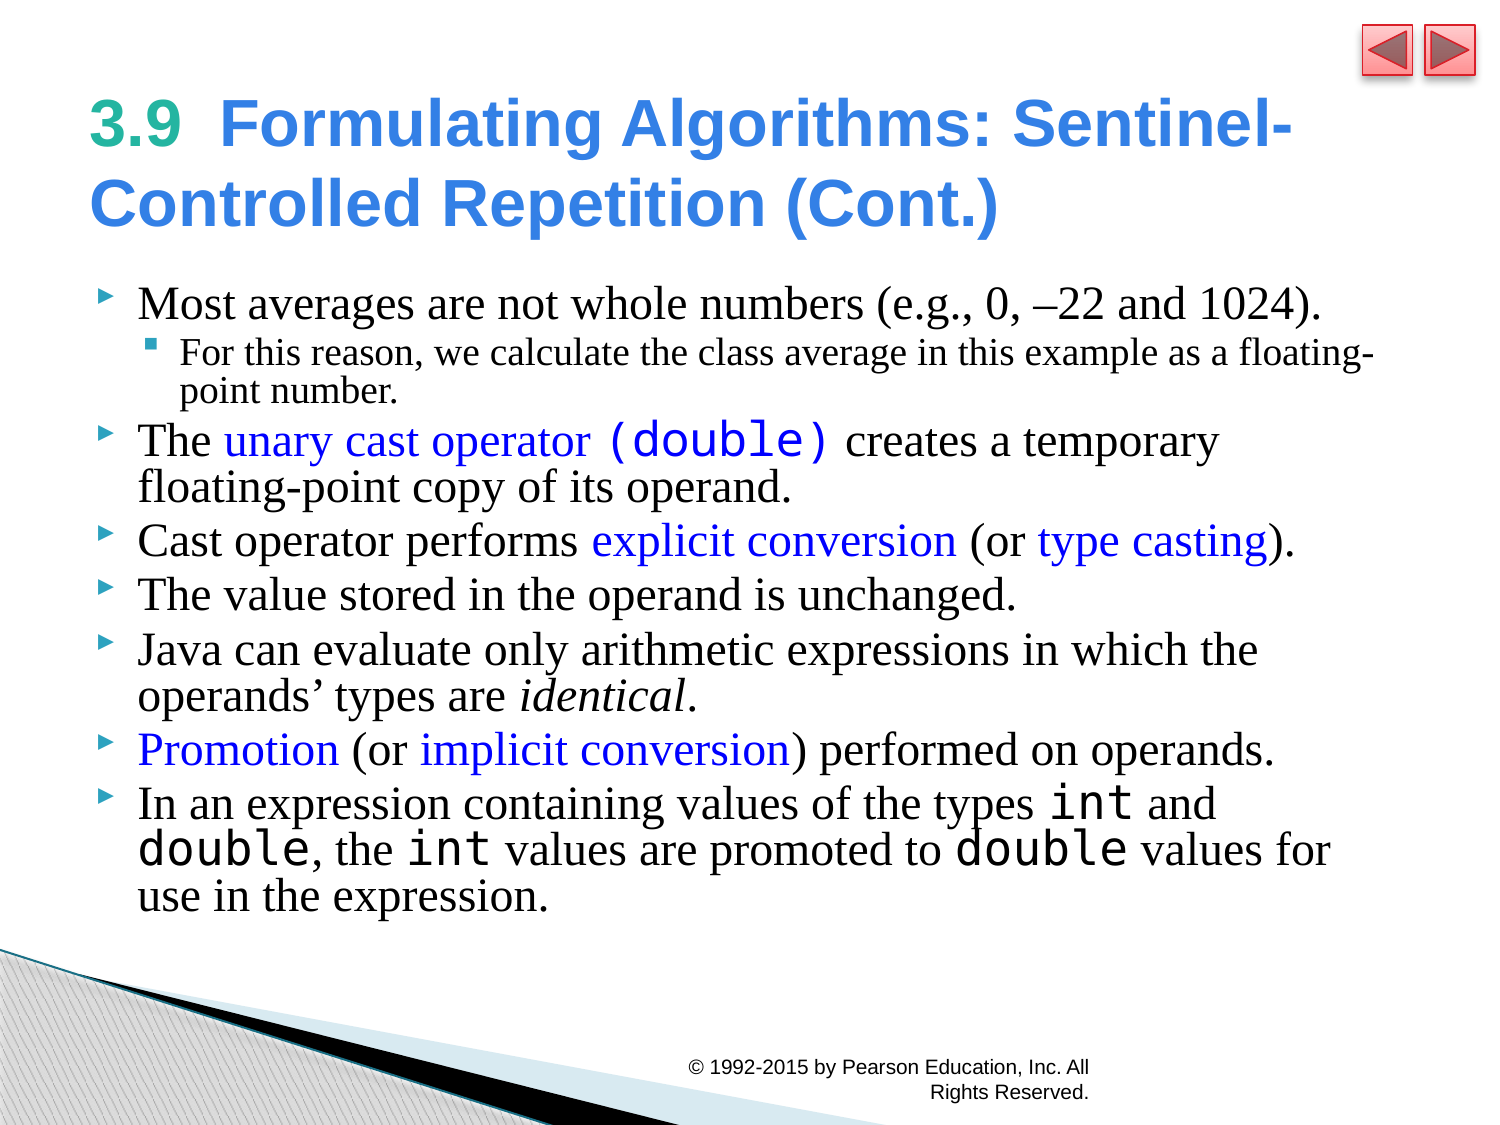

# 3.9  Formulating Algorithms: Sentinel-Controlled Repetition (Cont.)
Most averages are not whole numbers (e.g., 0, –22 and 1024).
For this reason, we calculate the class average in this example as a floating-point number.
The unary cast operator (double) creates a temporary floating-point copy of its operand.
Cast operator performs explicit conversion (or type casting).
The value stored in the operand is unchanged.
Java can evaluate only arithmetic expressions in which the operands’ types are identical.
Promotion (or implicit conversion) performed on operands.
In an expression containing values of the types int and double, the int values are promoted to double values for use in the expression.
© 1992-2015 by Pearson Education, Inc. All Rights Reserved.